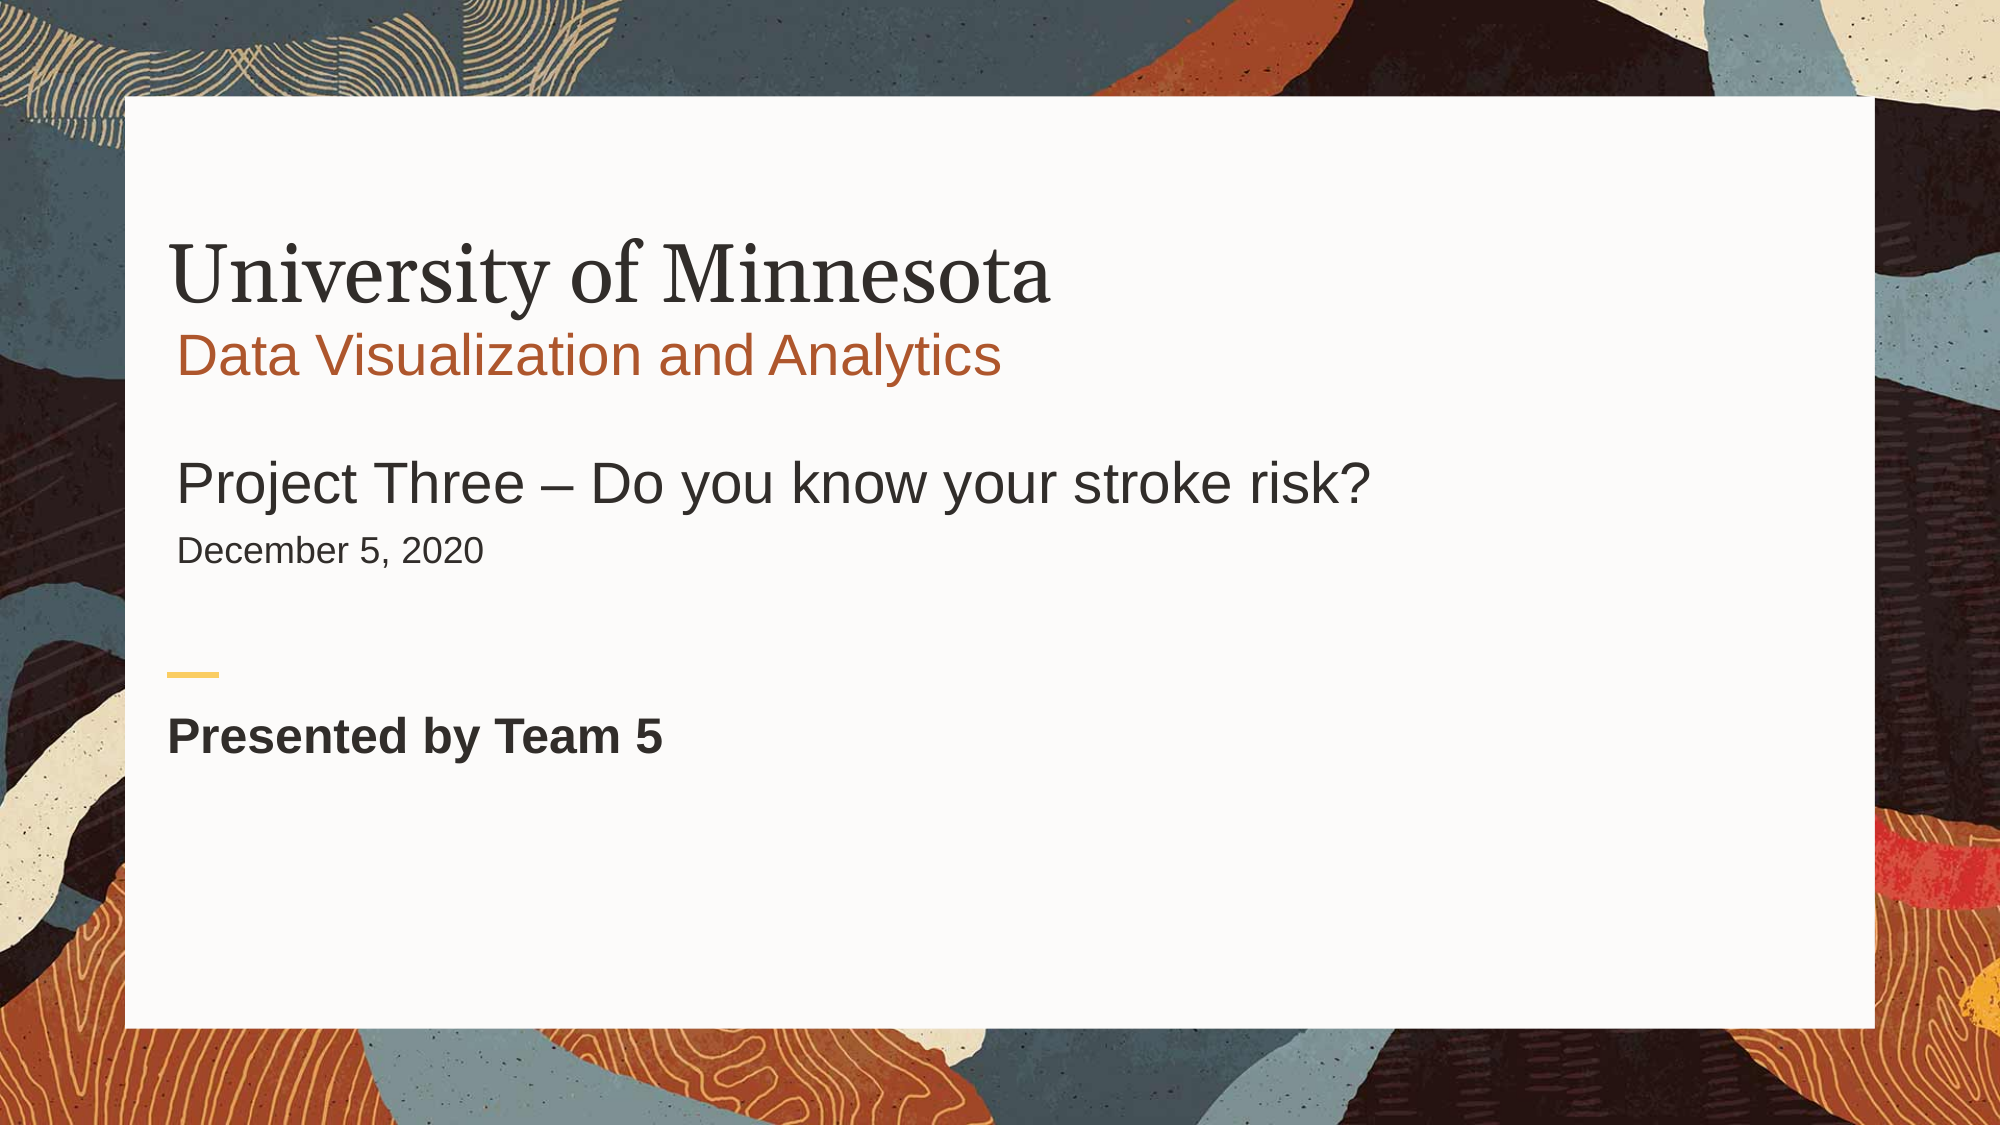

# University of Minnesota
Data Visualization and Analytics
Project Three – Do you know your stroke risk?
December 5, 2020
Presented by Team 5